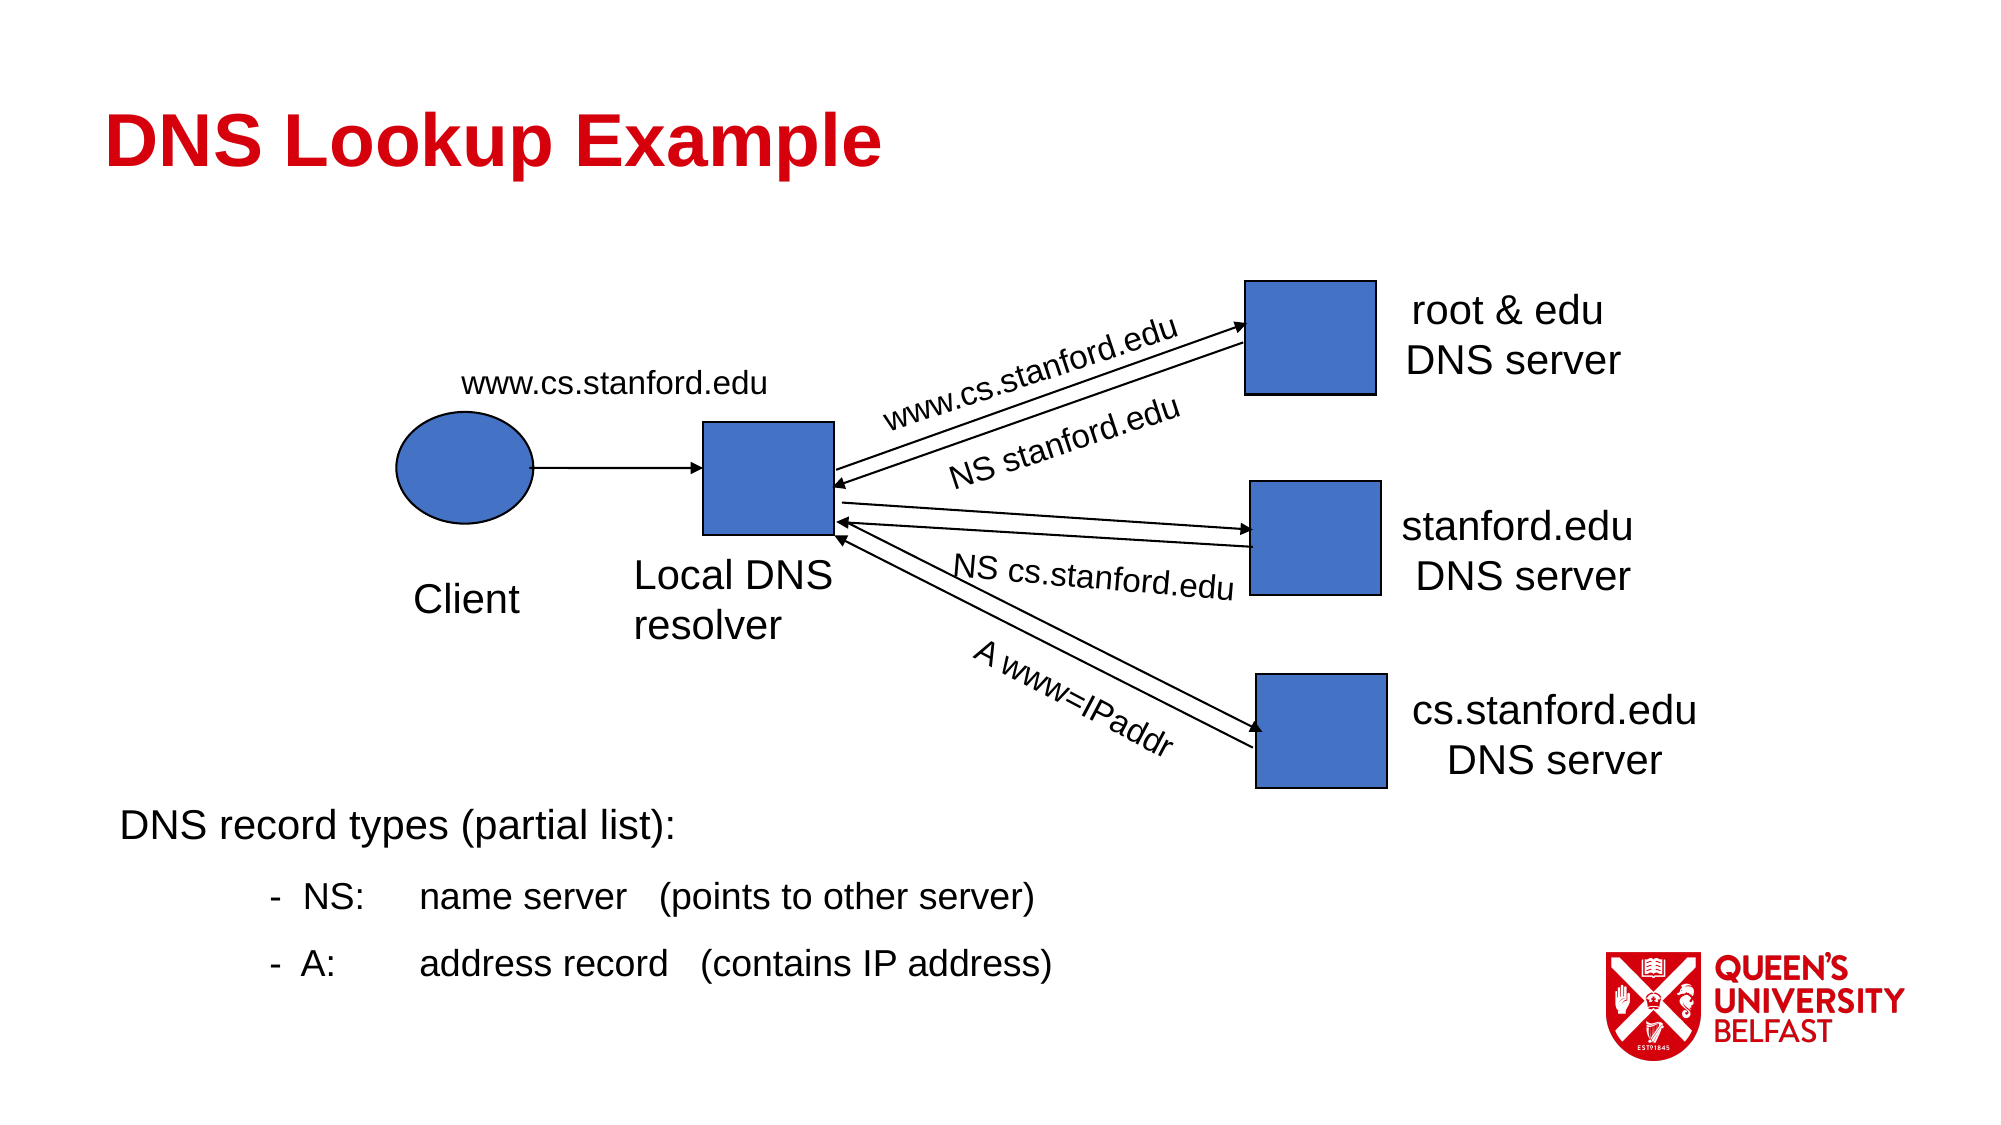

DNS Lookup Example
root & edu
DNS server

www.cs.stanford.edu
www.cs.stanford.edu

NS stanford.edu

stanford.edu
DNS server

Local DNS resolver
NS cs.stanford.edu
Client
A www=IPaddr

cs.stanford.edu
DNS server
DNS record types (partial list):
 	-  NS:	name server   (points to other server)
	-  A:	address record   (contains IP address)